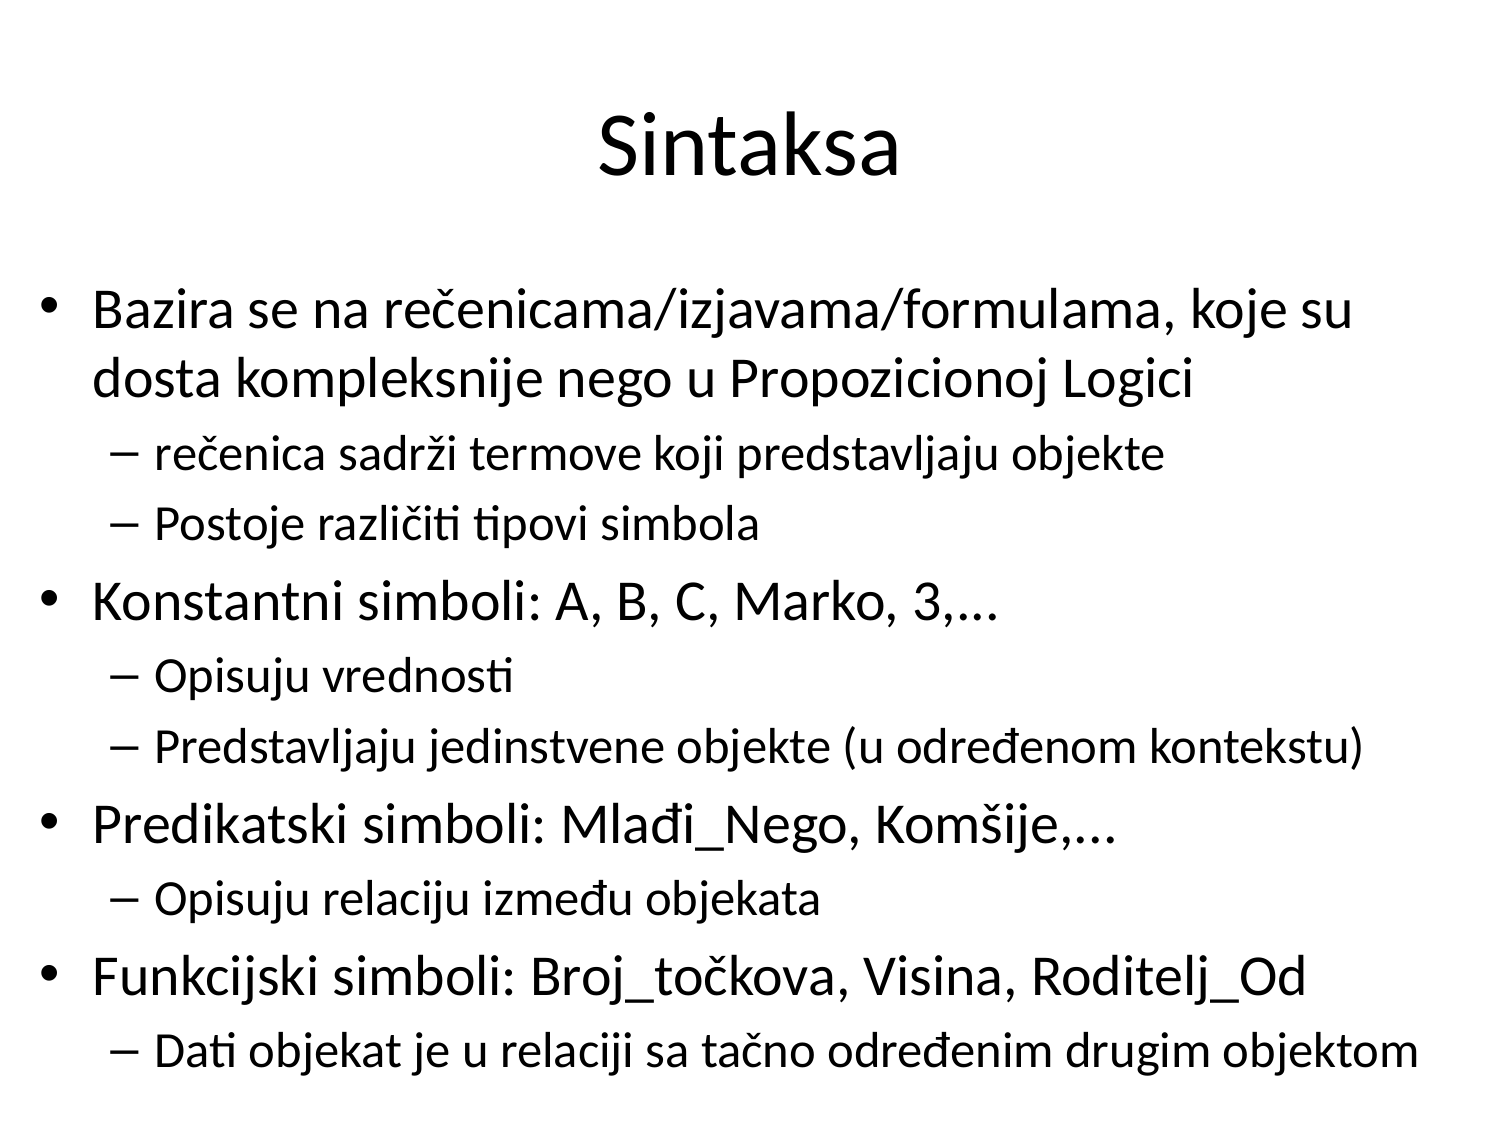

# Sintaksa
Bazira se na rečenicama/izjavama/formulama, koje su dosta kompleksnije nego u Propozicionoj Logici
rečenica sadrži termove koji predstavljaju objekte
Postoje različiti tipovi simbola
Konstantni simboli: A, B, C, Marko, 3,...
Opisuju vrednosti
Predstavljaju jedinstvene objekte (u određenom kontekstu)
Predikatski simboli: Mlađi_Nego, Komšije,...
Opisuju relaciju između objekata
Funkcijski simboli: Broj_točkova, Visina, Roditelj_Od
Dati objekat je u relaciji sa tačno određenim drugim objektom